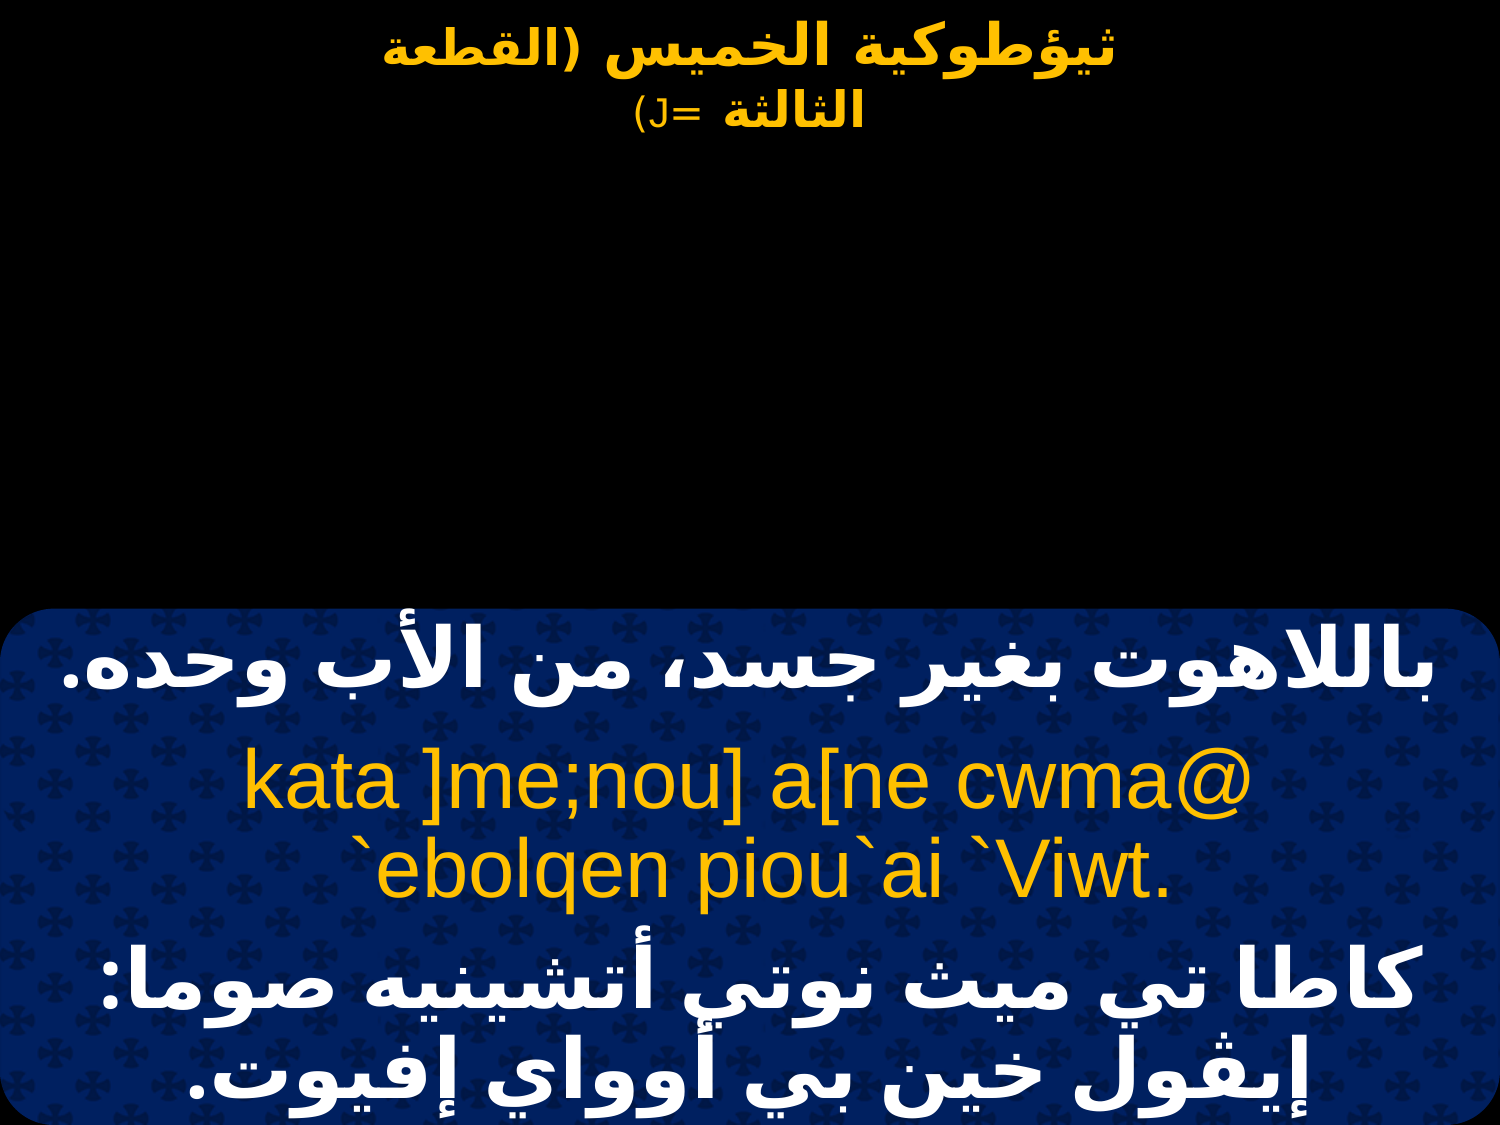

باللاهوت بغير جسد، من الأب وحده.
kata ]me;nou] a[ne cwma@
 `ebolqen piou`ai `Viwt.
كاطا تي ميث نوتي أتشينيه صوما:
إيڤول خين بي أوواي إفيوت.